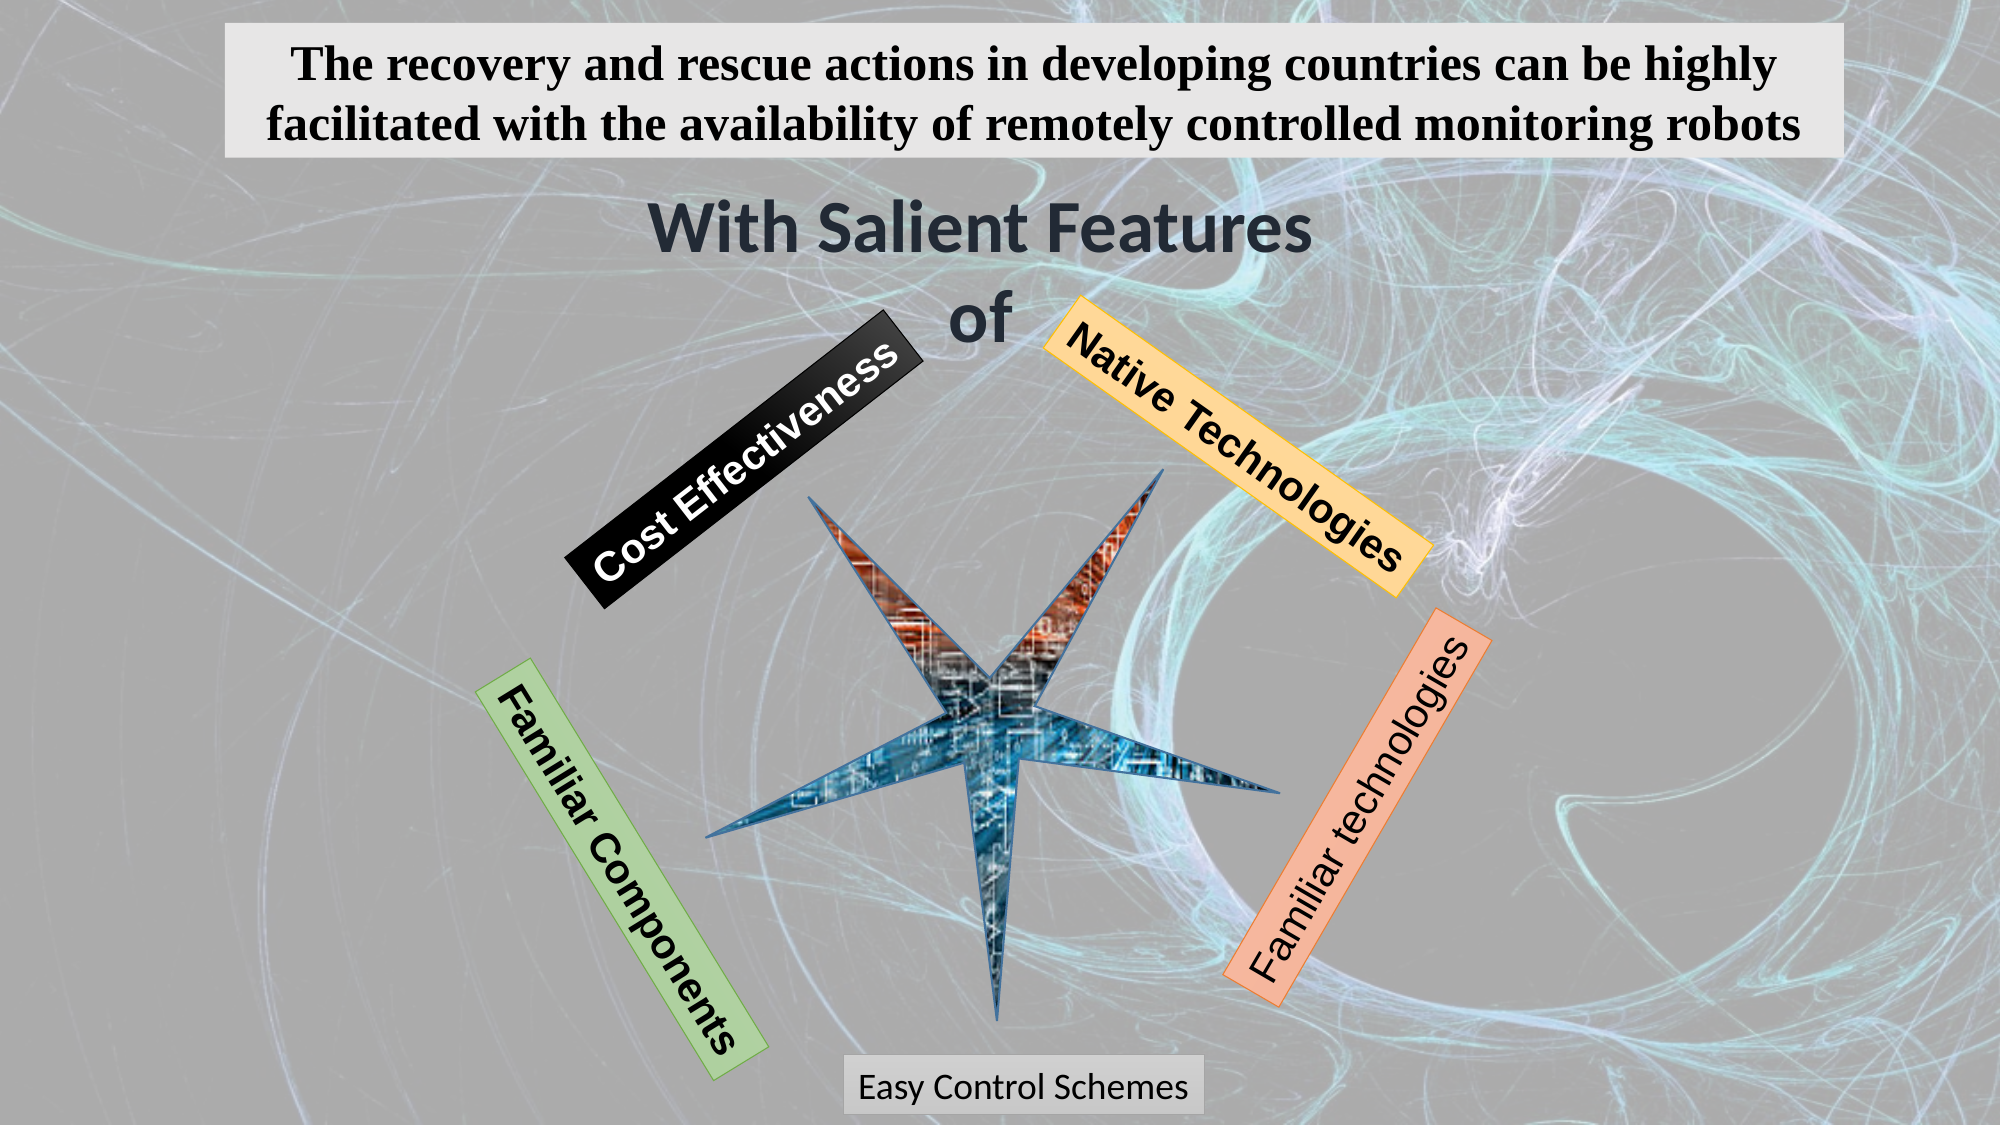

The recovery and rescue actions in developing countries can be highly facilitated with the availability of remotely controlled monitoring robots
With Salient Features of
Native Technologies
Cost Effectiveness

Familiar technologies
Familiar Components
Easy Control Schemes